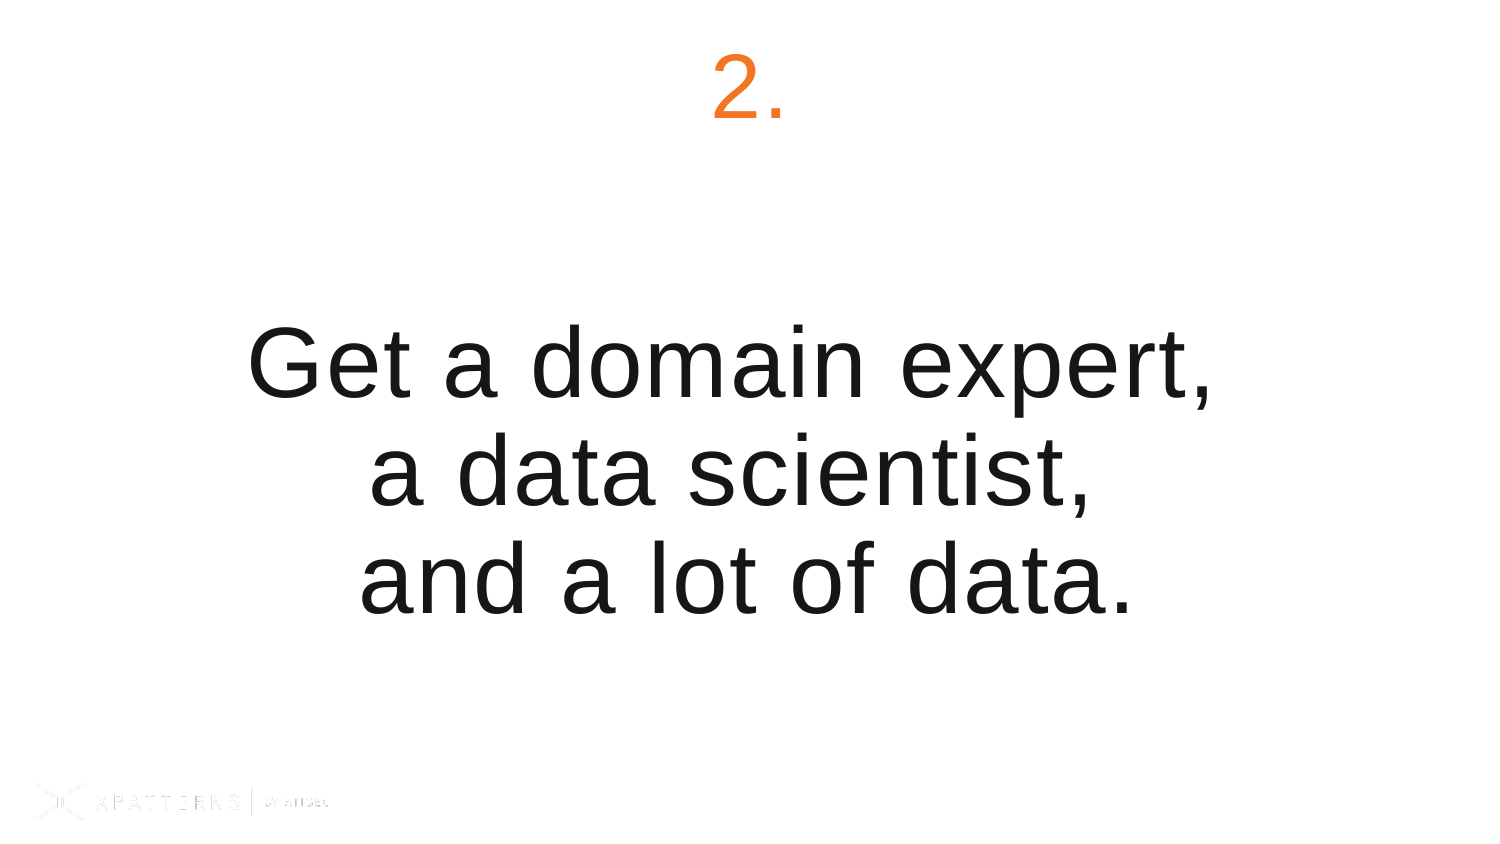

# 2.
Get a domain expert,
a data scientist,
and a lot of data.